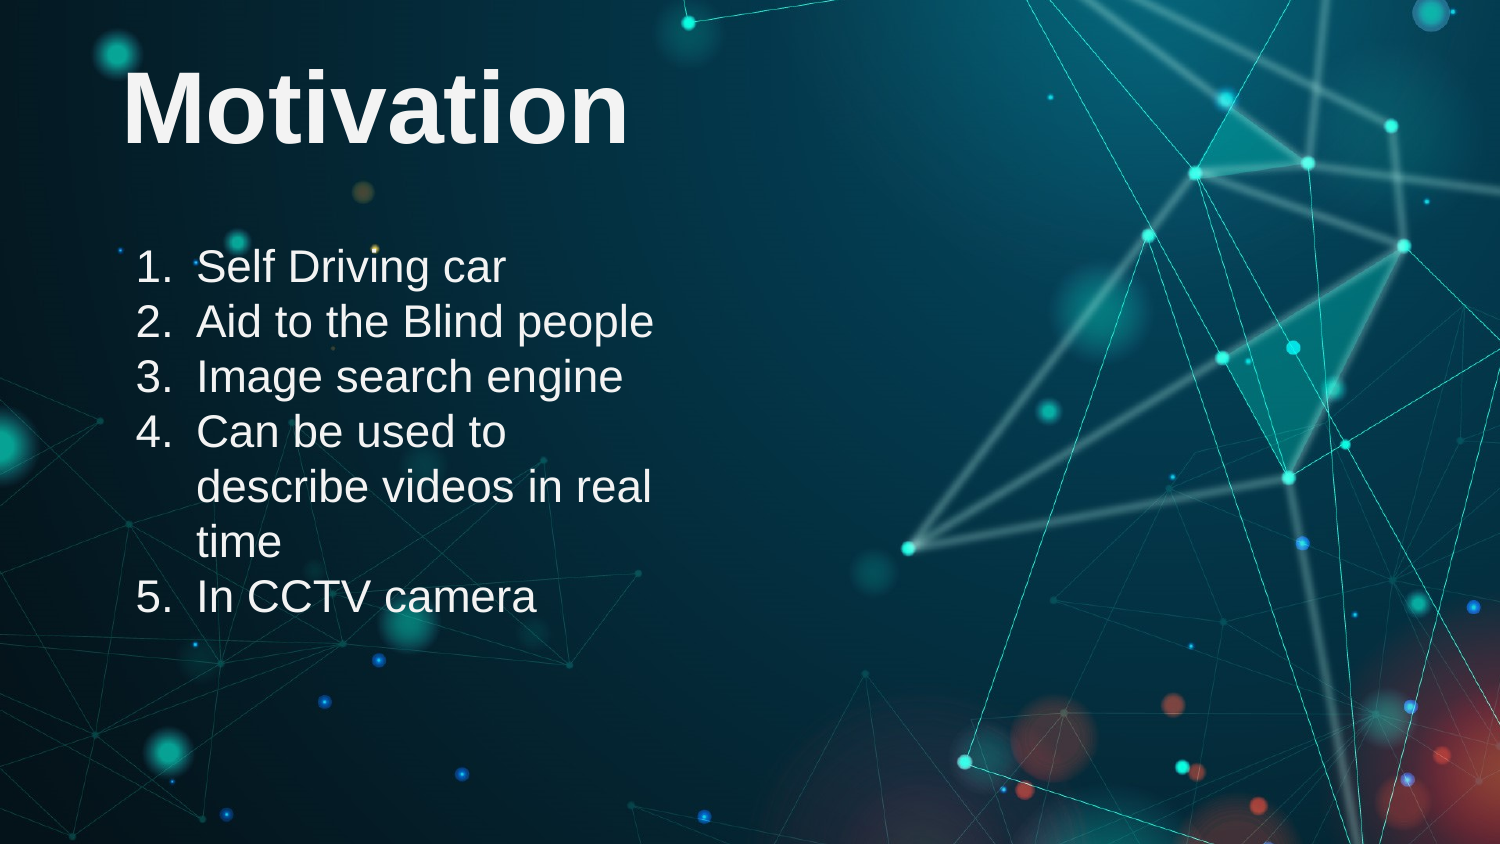

# Motivation
Self Driving car
Aid to the Blind people
Image search engine
Can be used to describe videos in real time
In CCTV camera